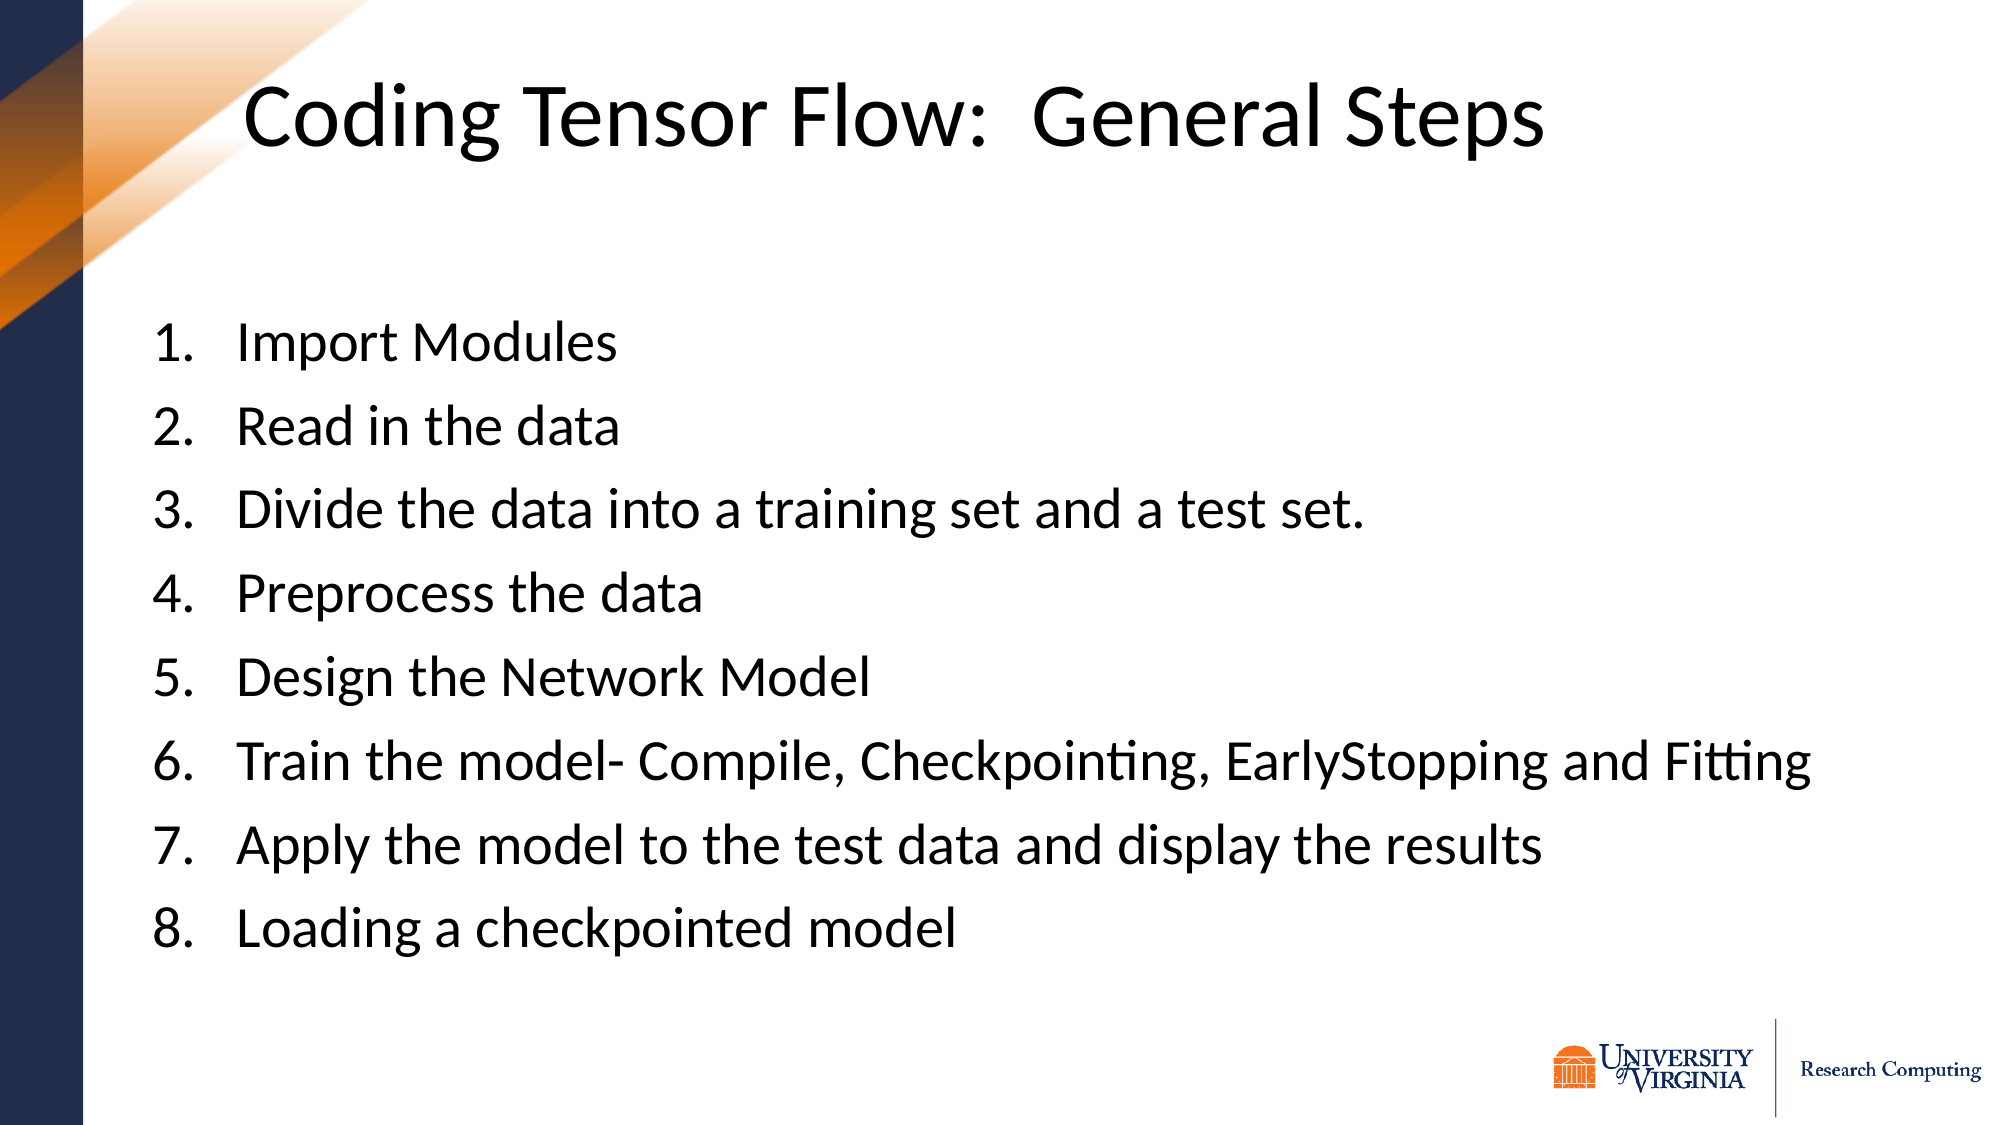

# Coding Tensor Flow:  General Steps
Import Modules
Read in the data
Divide the data into a training set and a test set.
Preprocess the data
Design the Network Model
Train the model- Compile, Checkpointing, EarlyStopping and Fitting
Apply the model to the test data and display the results
Loading a checkpointed model